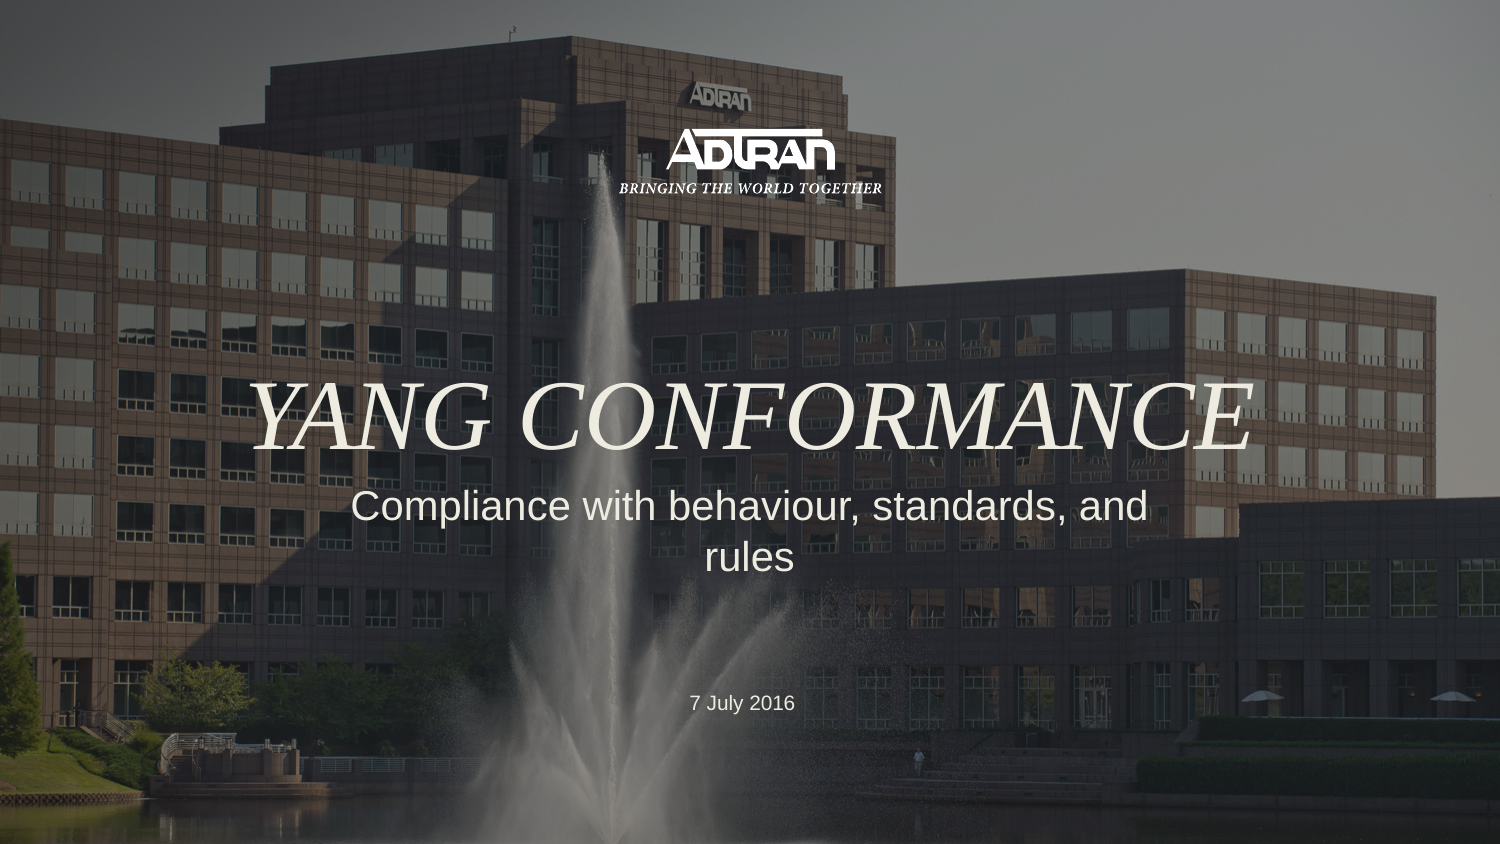

YANG CONFORMANCE
Compliance with behaviour, standards, and rules
7 July 2016